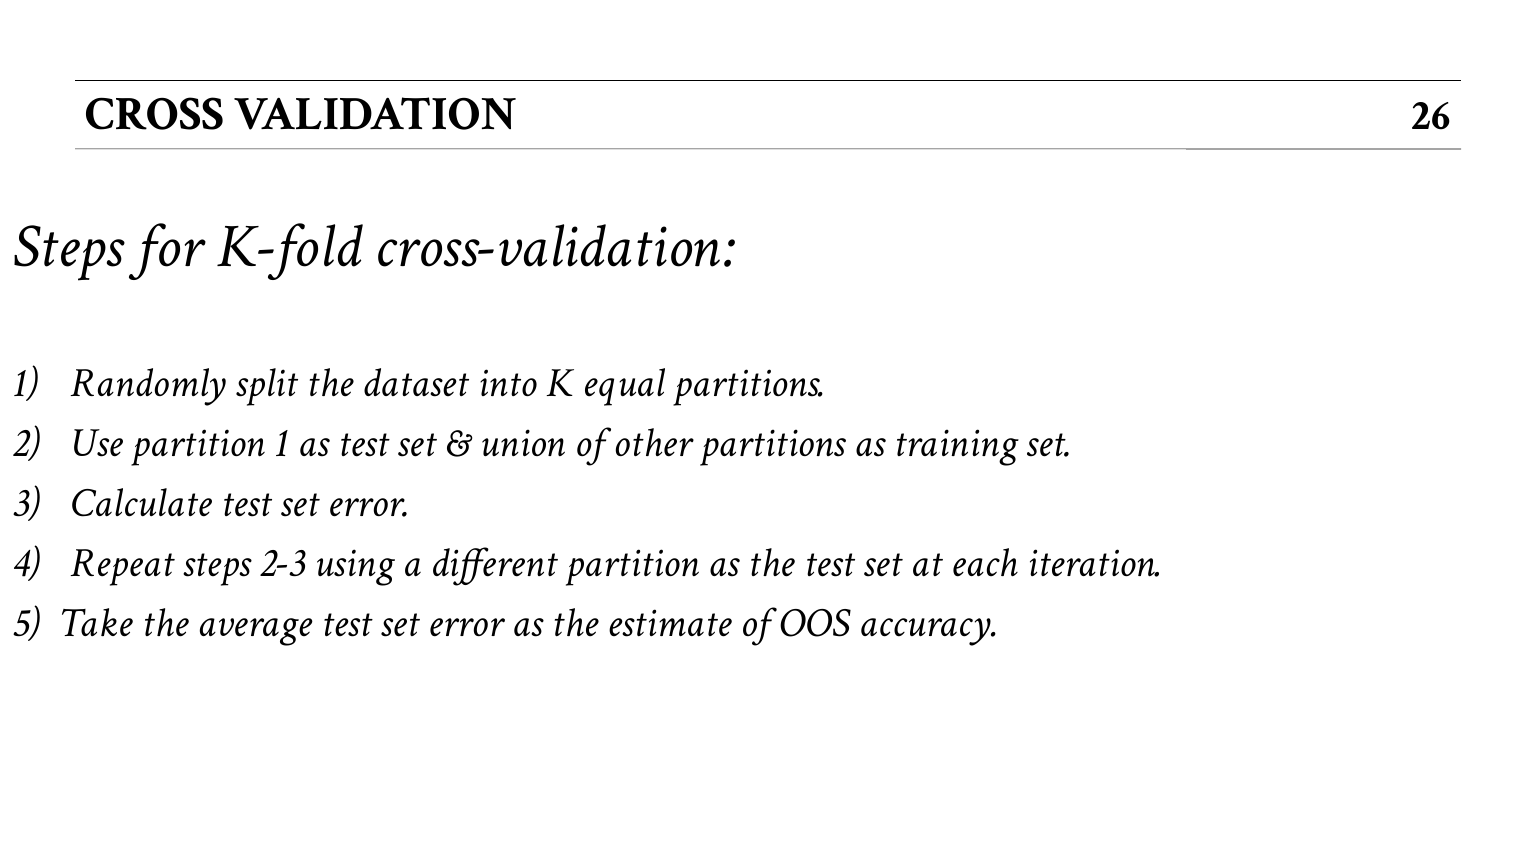

# CROSS VALIDATION
26
Steps for K-fold cross-validation:

Randomly split the dataset into K equal partitions.
Use partition 1 as test set & union of other partitions as training set.
Calculate test set error.
Repeat steps 2-3 using a different partition as the test set at each iteration.
5)  Take the average test set error as the estimate of OOS accuracy.